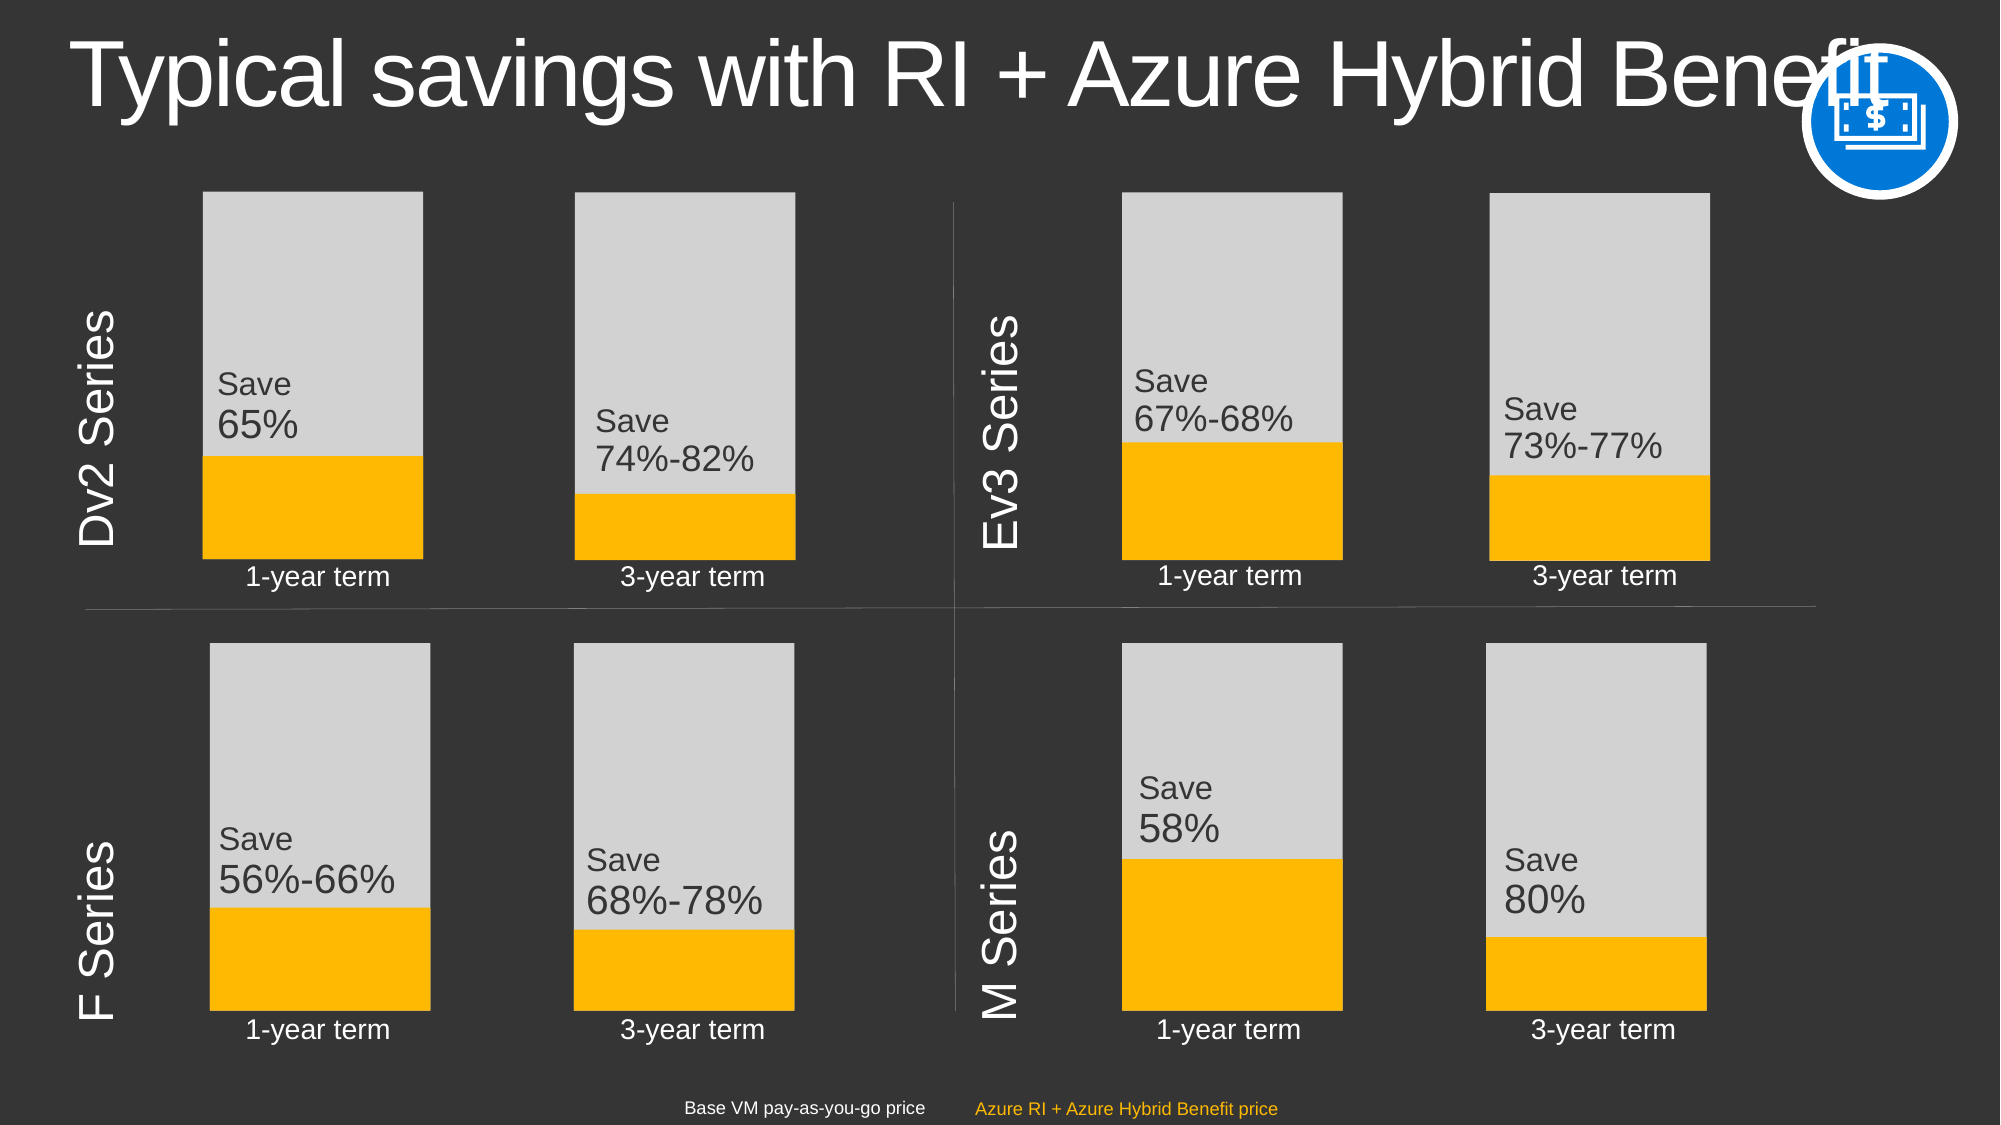

# Typical savings with RI + Azure Hybrid Benefit

Dv2 Series
Ev3 Series
Save
67%-68%
Save
65%
Save
73%-77%
Save
74%-82%

1-year term
3-year term
1-year term
3-year term

Save
58%
Save
56%-66%
Save
80%
Save
68%-78%

M Series
F Series

1-year term
3-year term
1-year term
3-year term
Base VM pay-as-you-go price
Azure RI + Azure Hybrid Benefit price